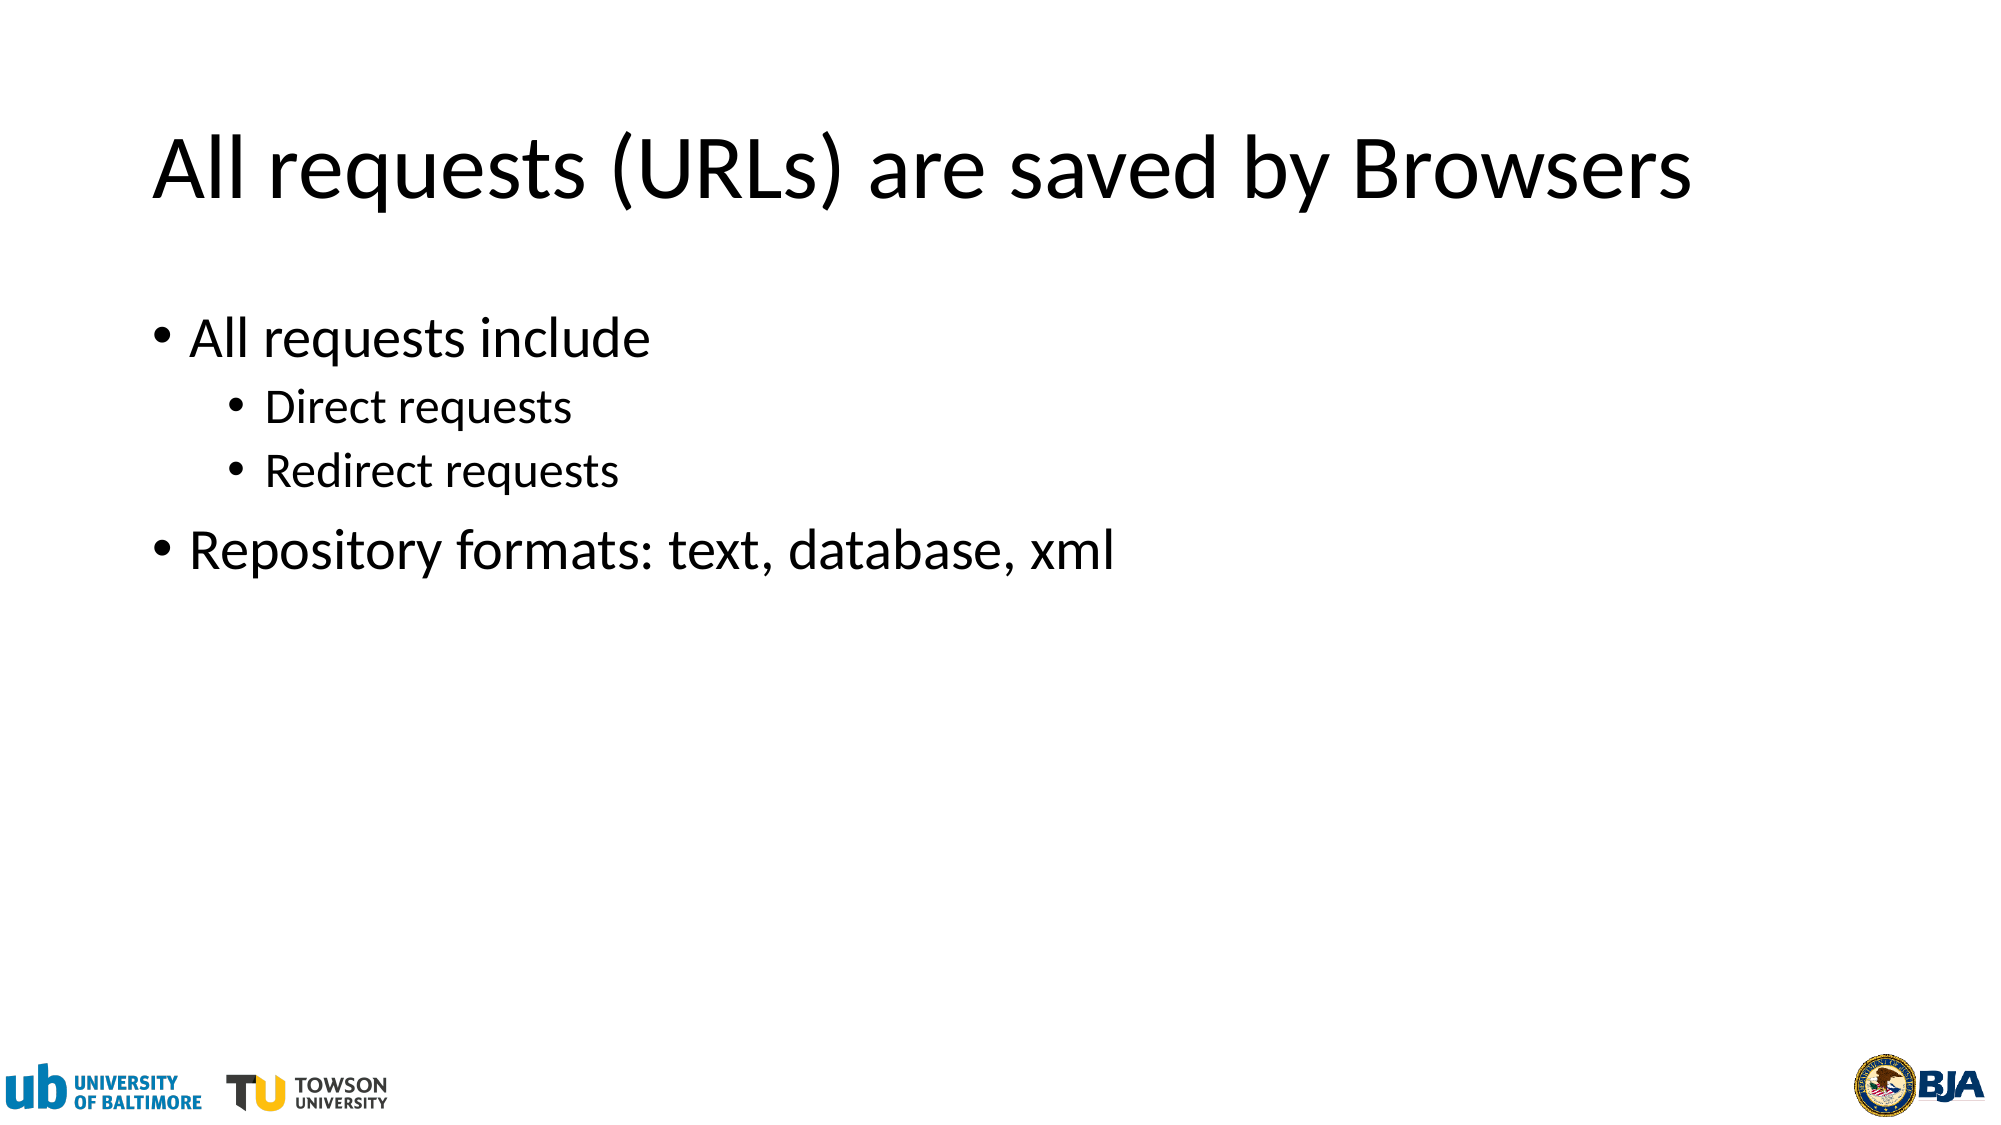

# All requests (URLs) are saved by Browsers
All requests include
Direct requests
Redirect requests
Repository formats: text, database, xml